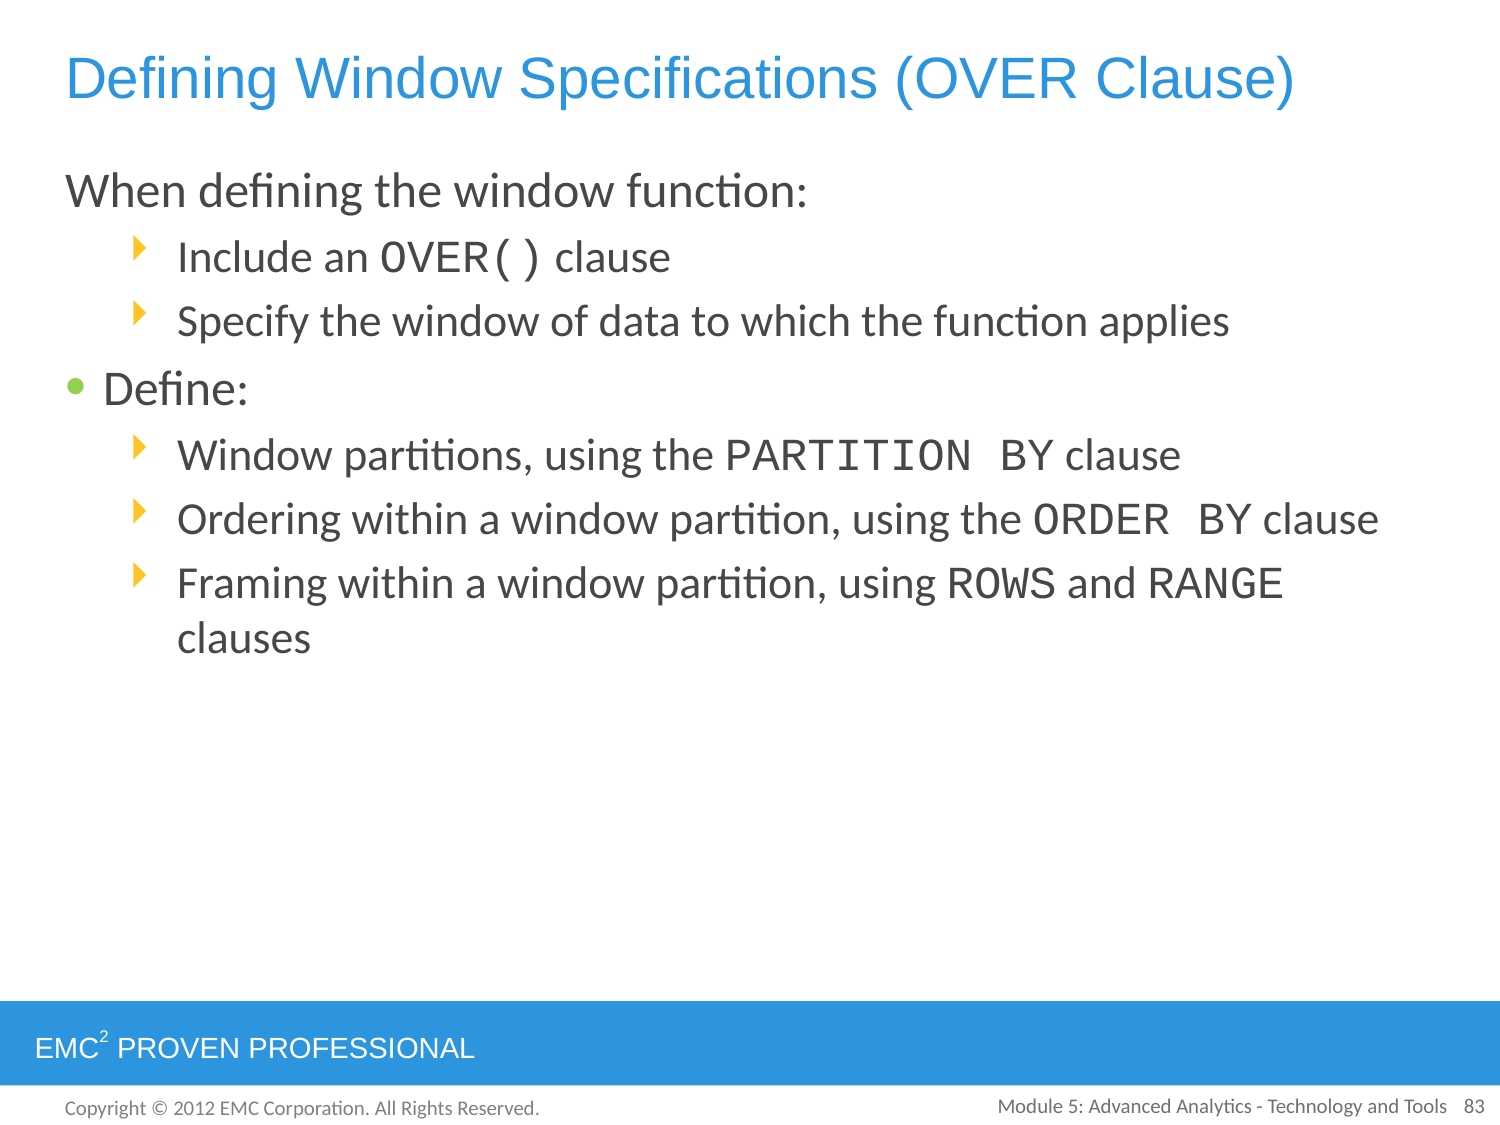

# Defining Window Specifications (OVER Clause)
When defining the window function:
Include an OVER() clause
Specify the window of data to which the function applies
Define:
Window partitions, using the PARTITION BY clause
Ordering within a window partition, using the ORDER BY clause
Framing within a window partition, using ROWS and RANGE clauses

Module 5: Advanced Analytics - Technology and Tools
83